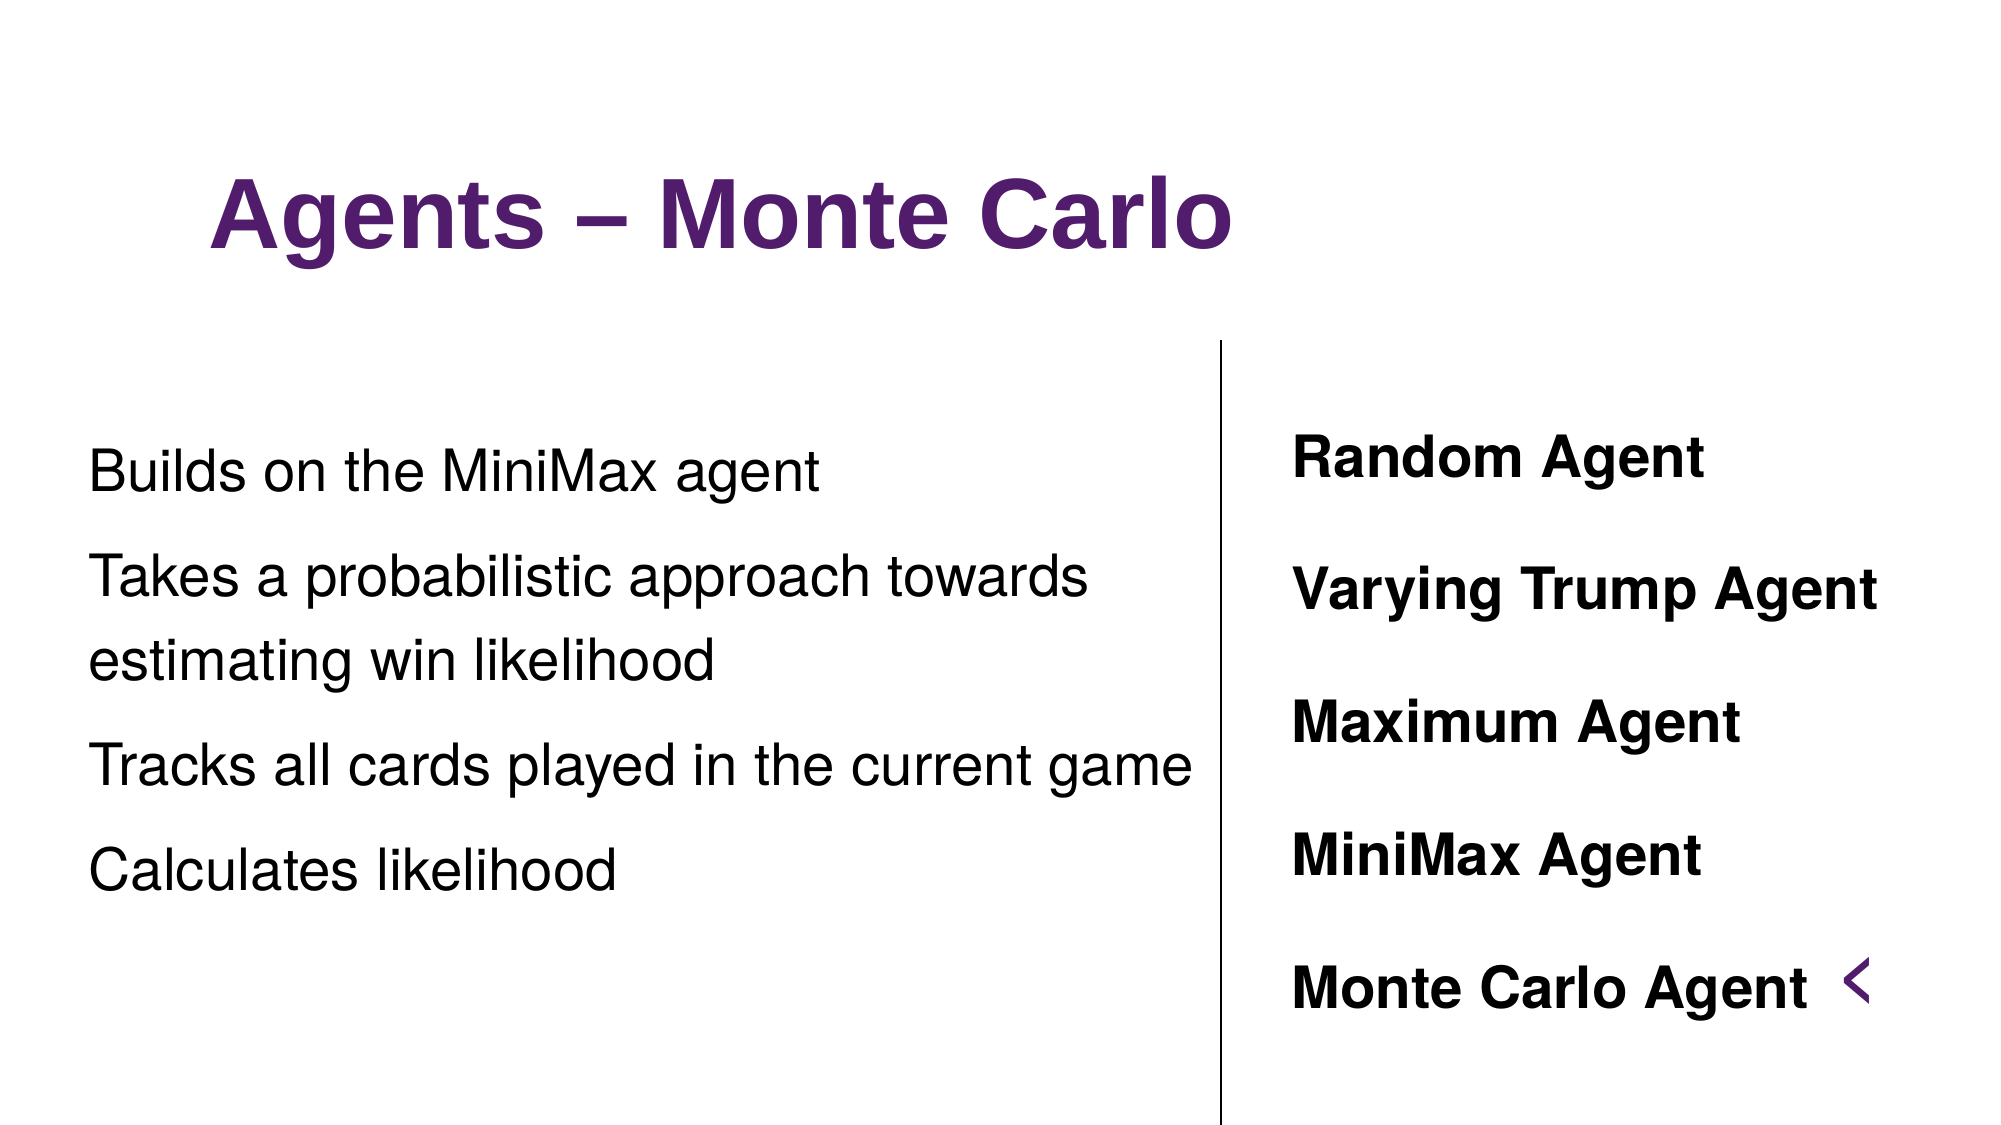

Agents – Monte Carlo

Random Agent
Varying Trump Agent
Maximum Agent
MiniMax Agent
Monte Carlo Agent

Builds on the MiniMax agent
Takes a probabilistic approach towards estimating win likelihood
Tracks all cards played in the current game
Calculates likelihood

<